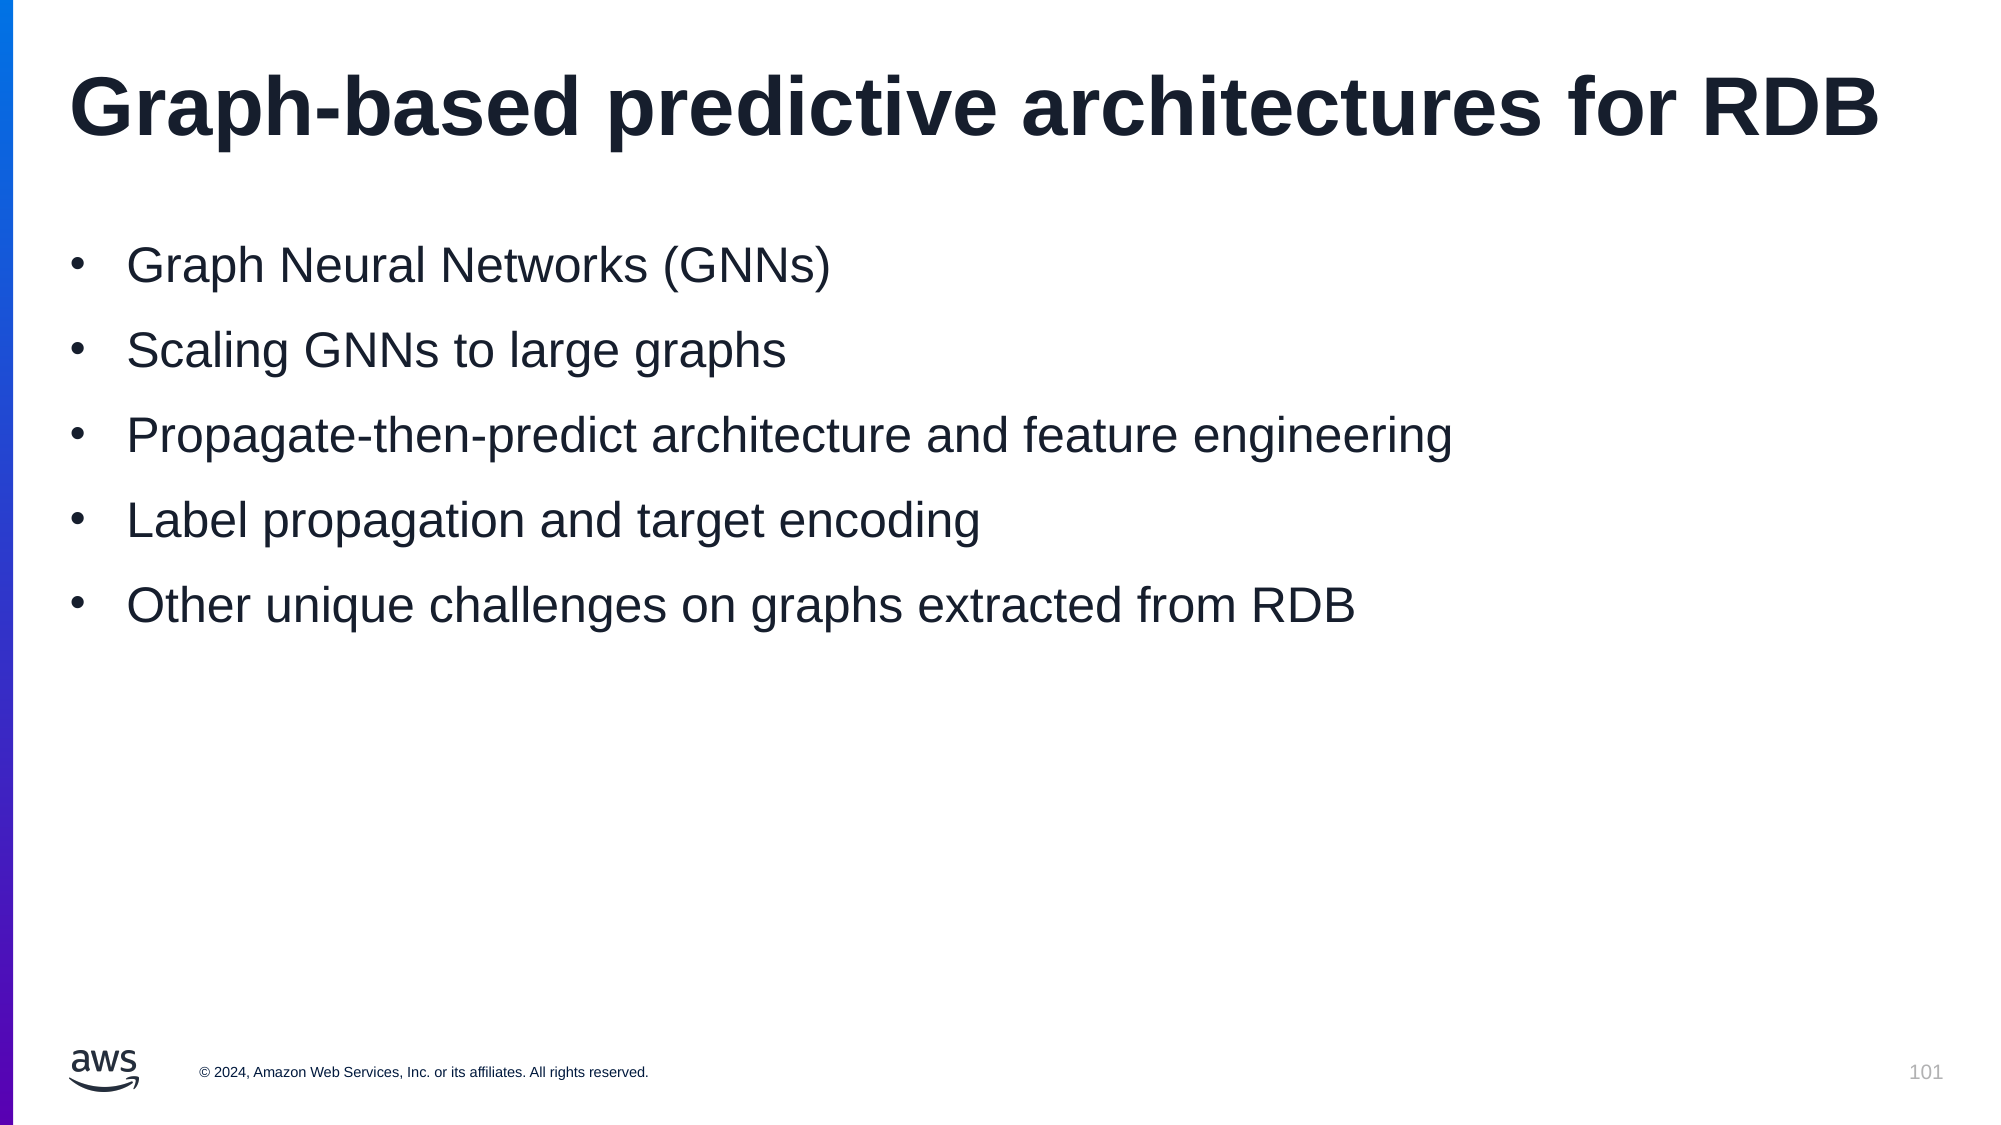

# Graph-based predictive architectures for RDB
Graph Neural Networks (GNNs)
Scaling GNNs to large graphs
Propagate-then-predict architecture and feature engineering
Label propagation and target encoding
Other unique challenges on graphs extracted from RDB
101